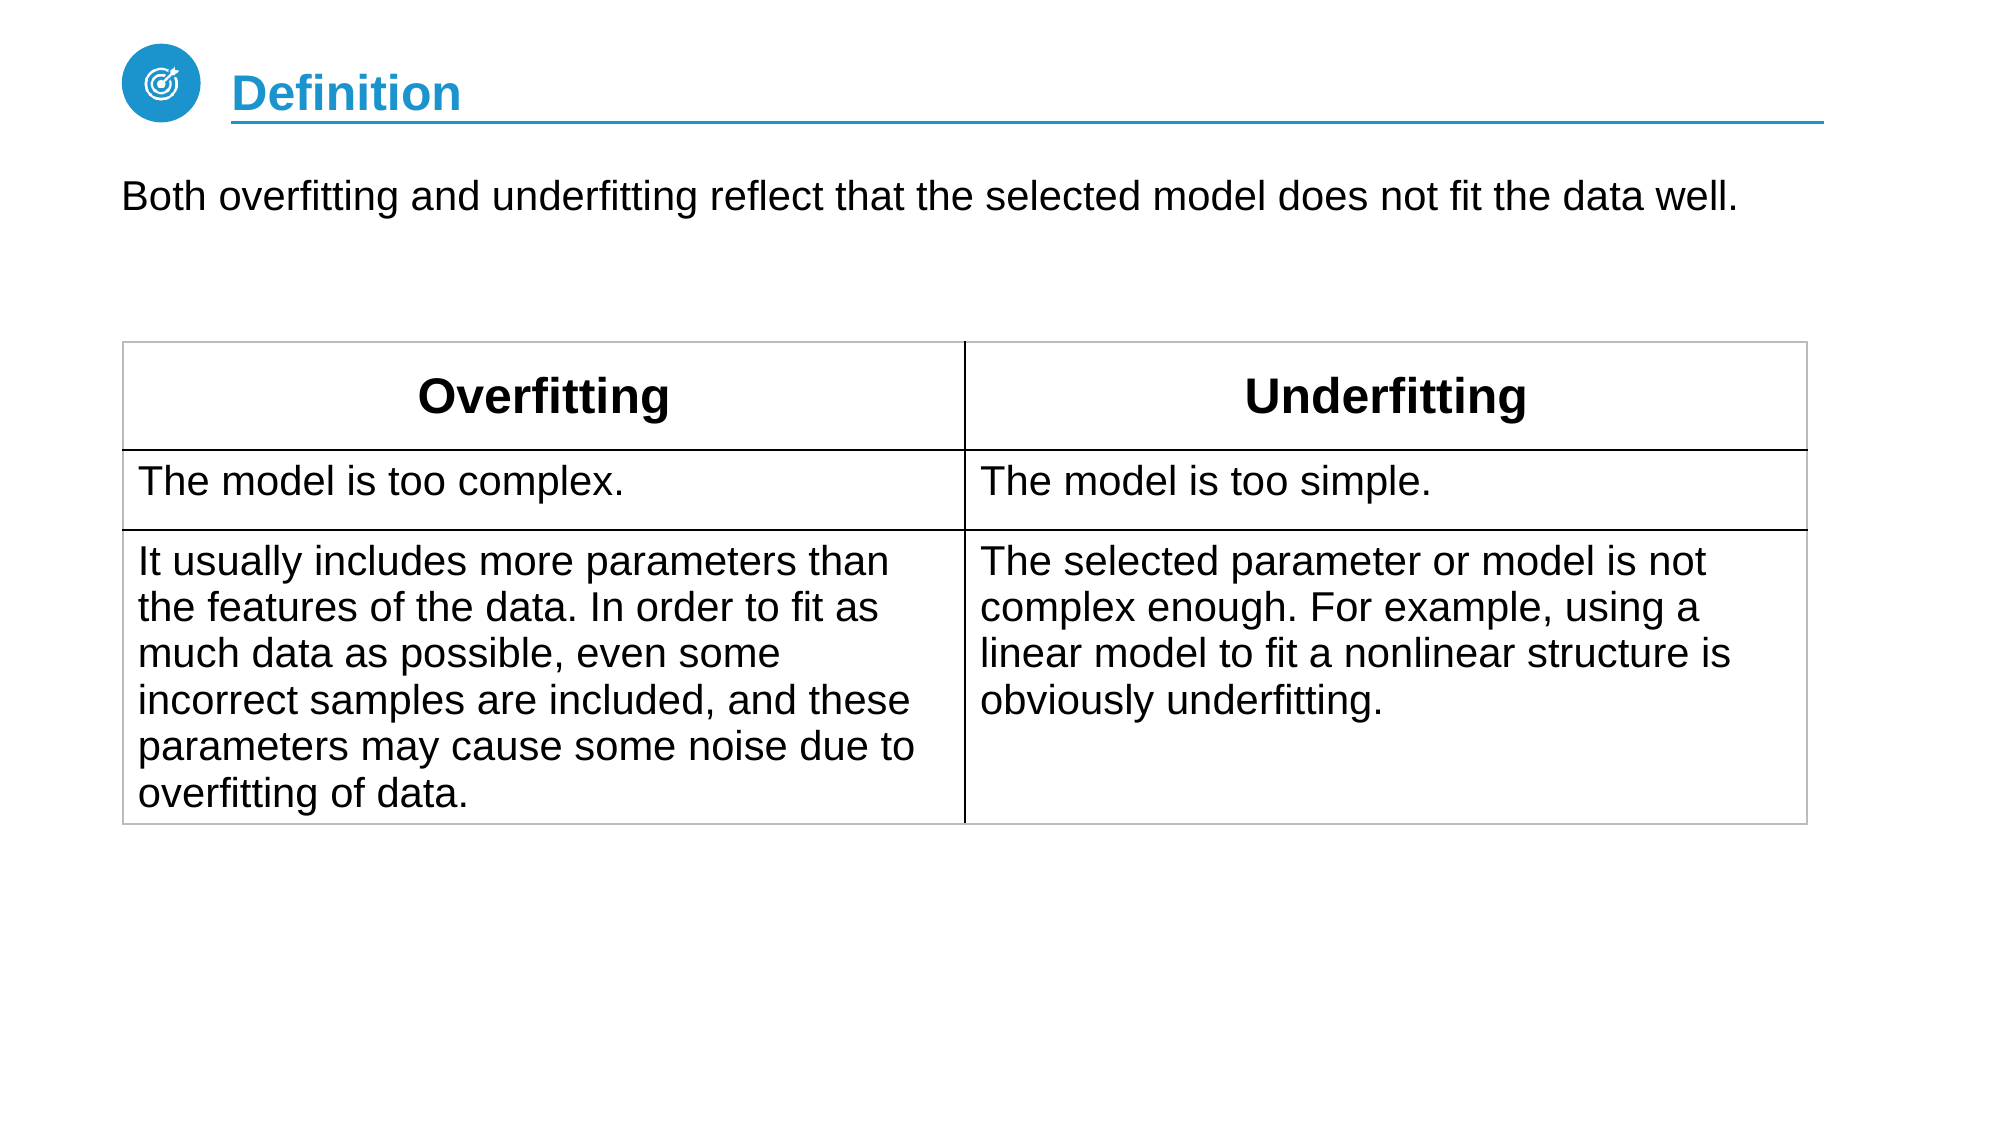

# Definition
Both overfitting and underfitting reflect that the selected model does not fit the data well.

| Overfitting | Underfitting |
| --- | --- |
| The model is too complex. | The model is too simple. |
| It usually includes more parameters than the features of the data. In order to fit as much data as possible, even some incorrect samples are included, and these parameters may cause some noise due to overfitting of data. | The selected parameter or model is not complex enough. For example, using a linear model to fit a nonlinear structure is obviously underfitting. |